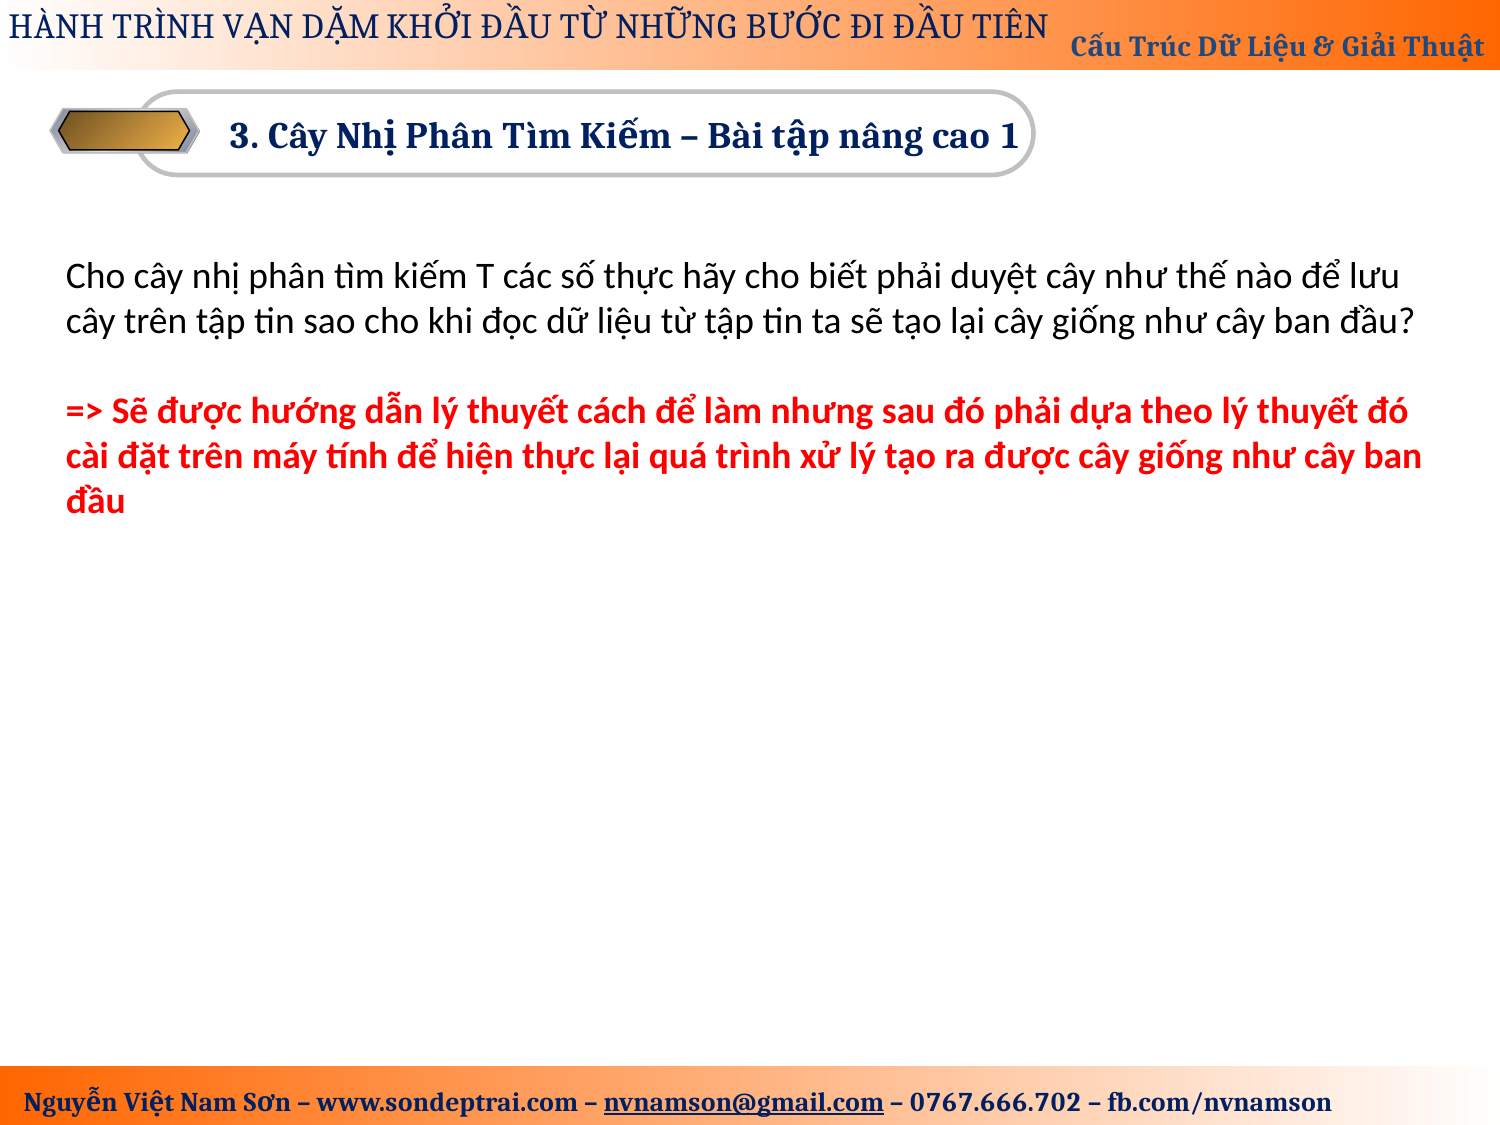

3. Cây Nhị Phân Tìm Kiếm – Bài tập nâng cao 1

Cho cây nhị phân tìm kiếm T các số thực hãy cho biết phải duyệt cây như thế nào để lưu cây trên tập tin sao cho khi đọc dữ liệu từ tập tin ta sẽ tạo lại cây giống như cây ban đầu?

=> Sẽ được hướng dẫn lý thuyết cách để làm nhưng sau đó phải dựa theo lý thuyết đó cài đặt trên máy tính để hiện thực lại quá trình xử lý tạo ra được cây giống như cây ban đầu